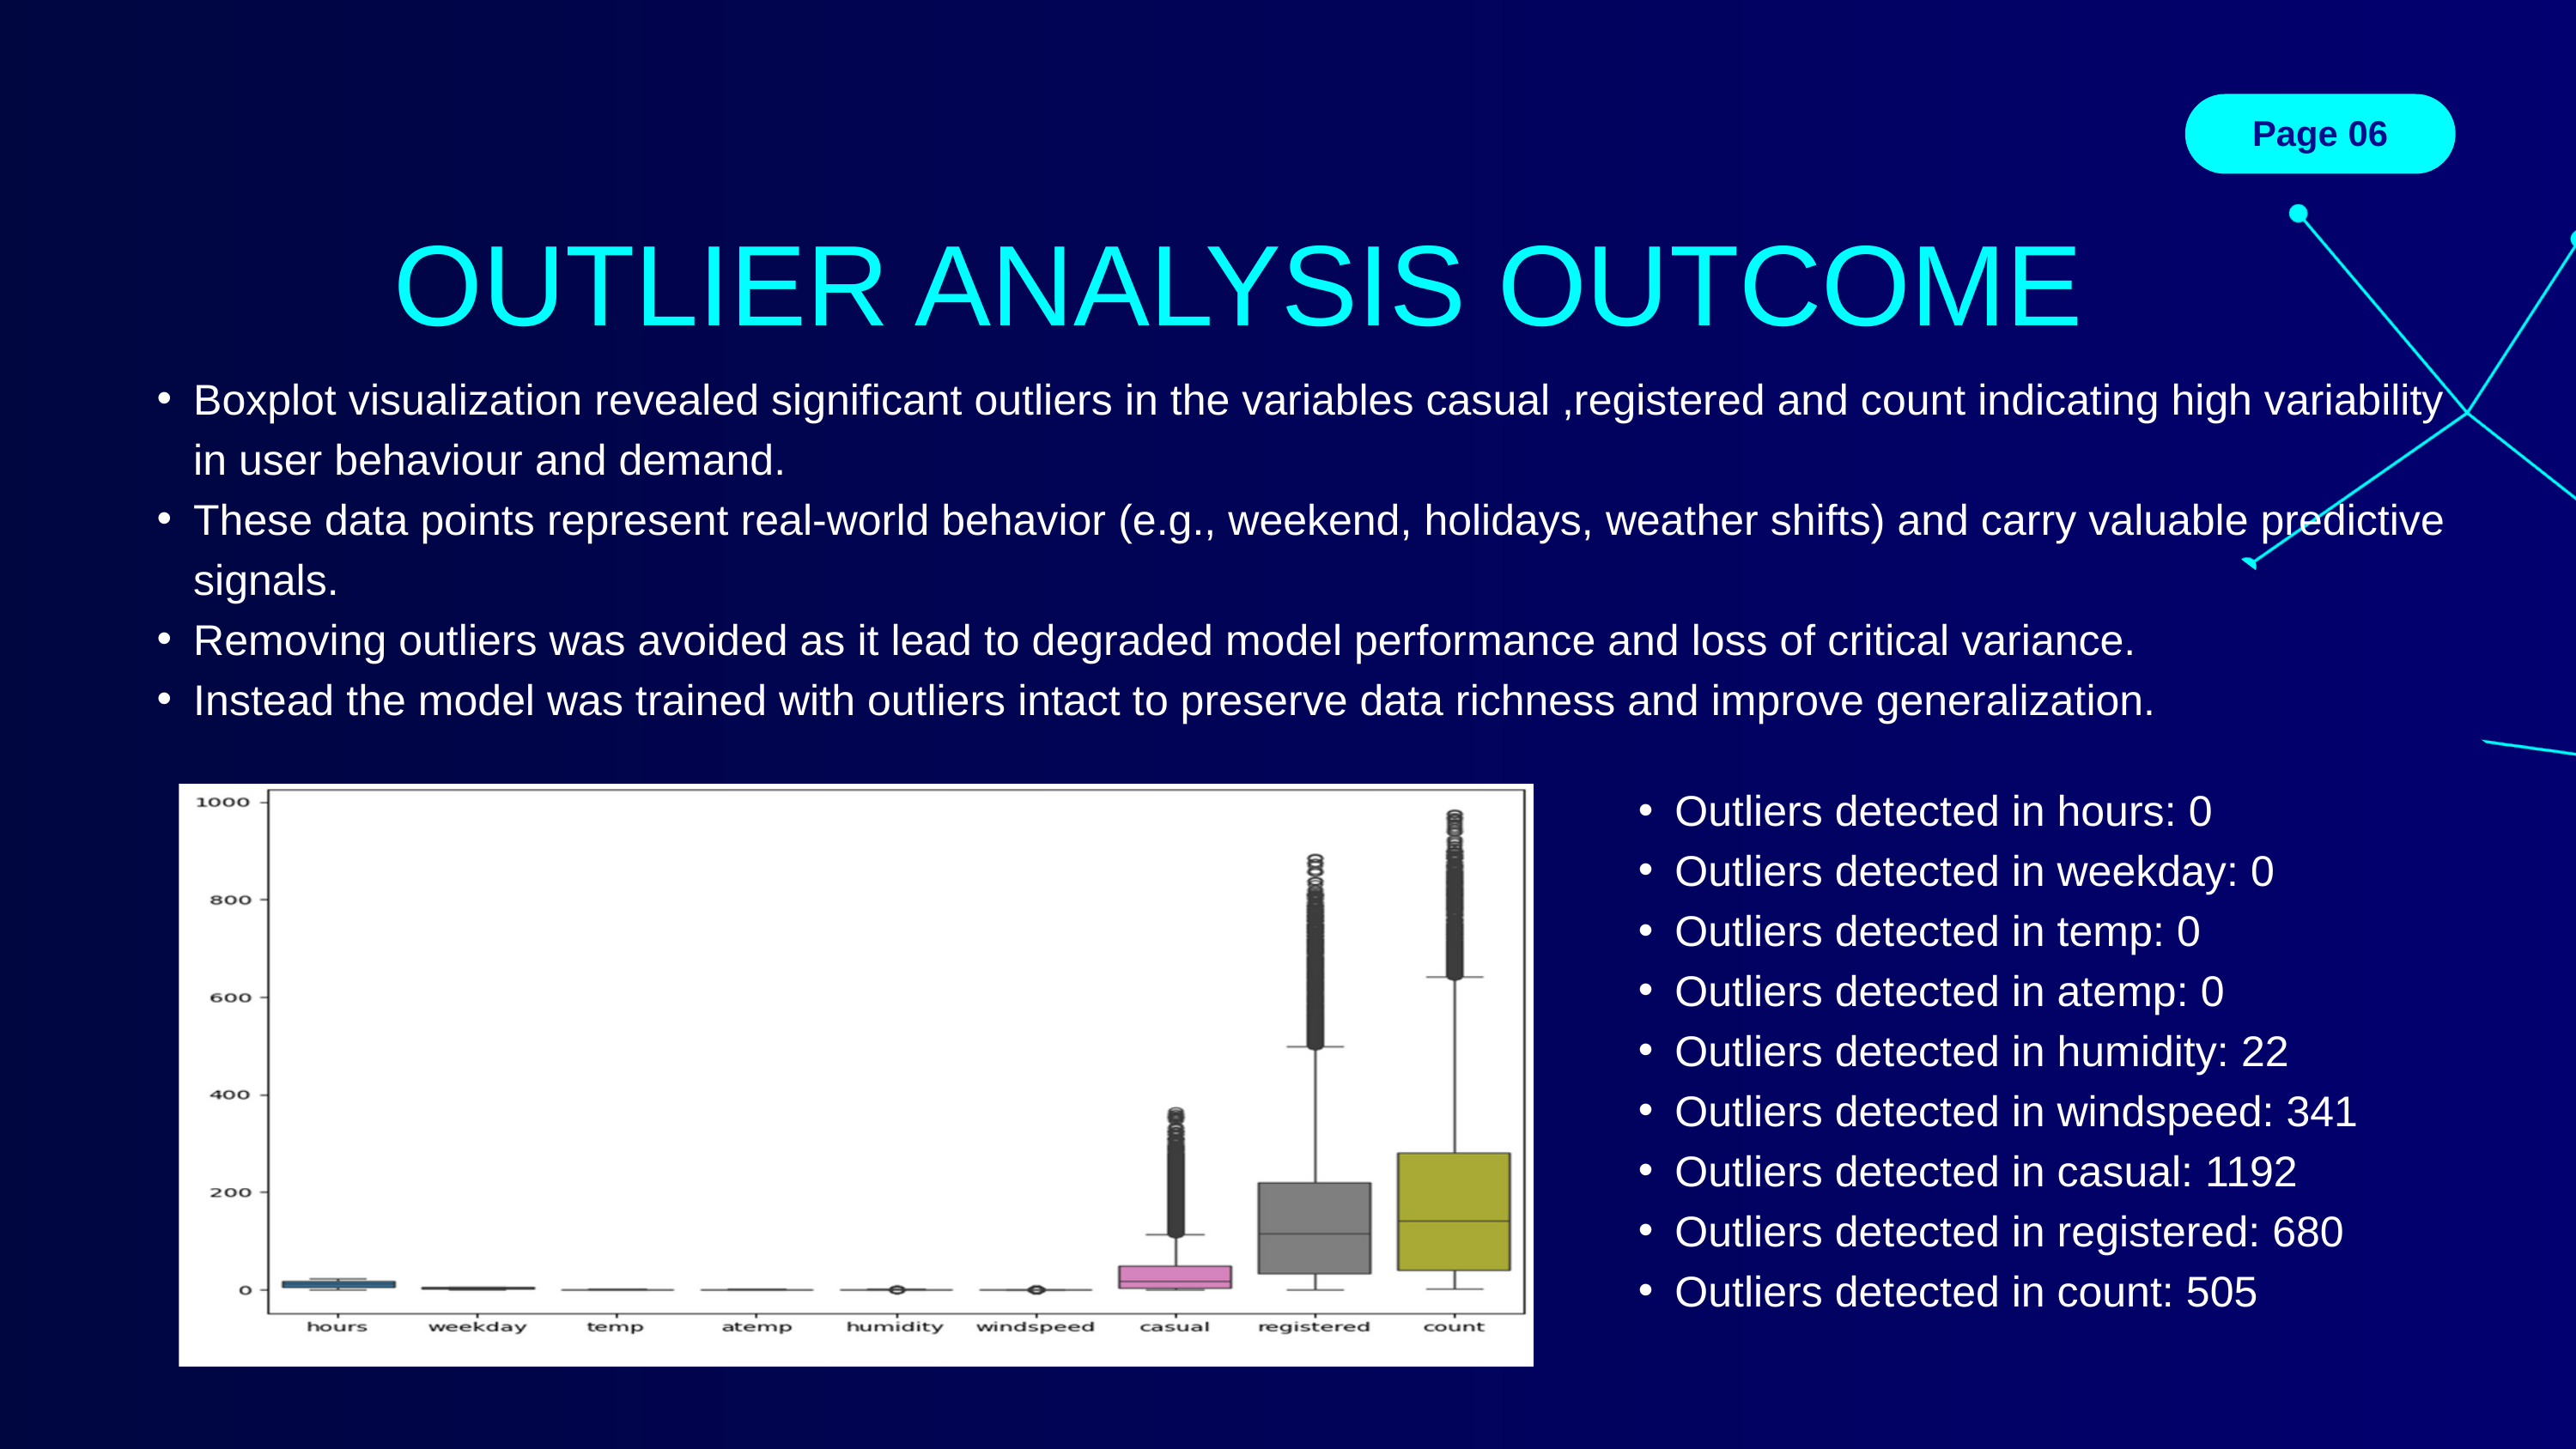

Page 06
OUTLIER ANALYSIS OUTCOME
Boxplot visualization revealed significant outliers in the variables casual ,registered and count indicating high variability in user behaviour and demand.
These data points represent real-world behavior (e.g., weekend, holidays, weather shifts) and carry valuable predictive signals.
Removing outliers was avoided as it lead to degraded model performance and loss of critical variance.
Instead the model was trained with outliers intact to preserve data richness and improve generalization.
Outliers detected in hours: 0
Outliers detected in weekday: 0
Outliers detected in temp: 0
Outliers detected in atemp: 0
Outliers detected in humidity: 22
Outliers detected in windspeed: 341
Outliers detected in casual: 1192
Outliers detected in registered: 680
Outliers detected in count: 505